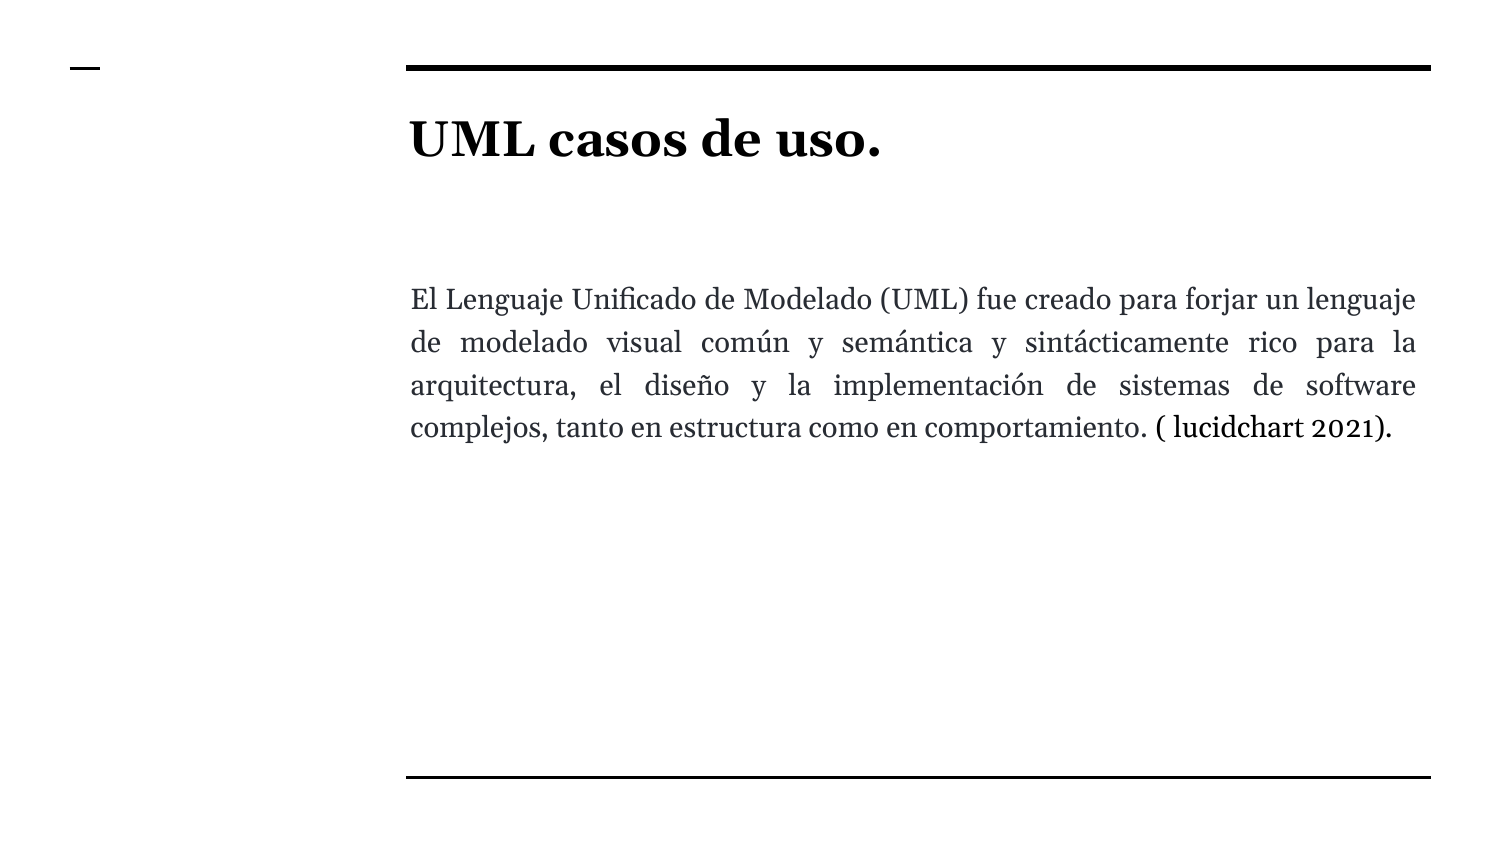

# UML casos de uso.
El Lenguaje Unificado de Modelado (UML) fue creado para forjar un lenguaje de modelado visual común y semántica y sintácticamente rico para la arquitectura, el diseño y la implementación de sistemas de software complejos, tanto en estructura como en comportamiento. ( lucidchart 2021).